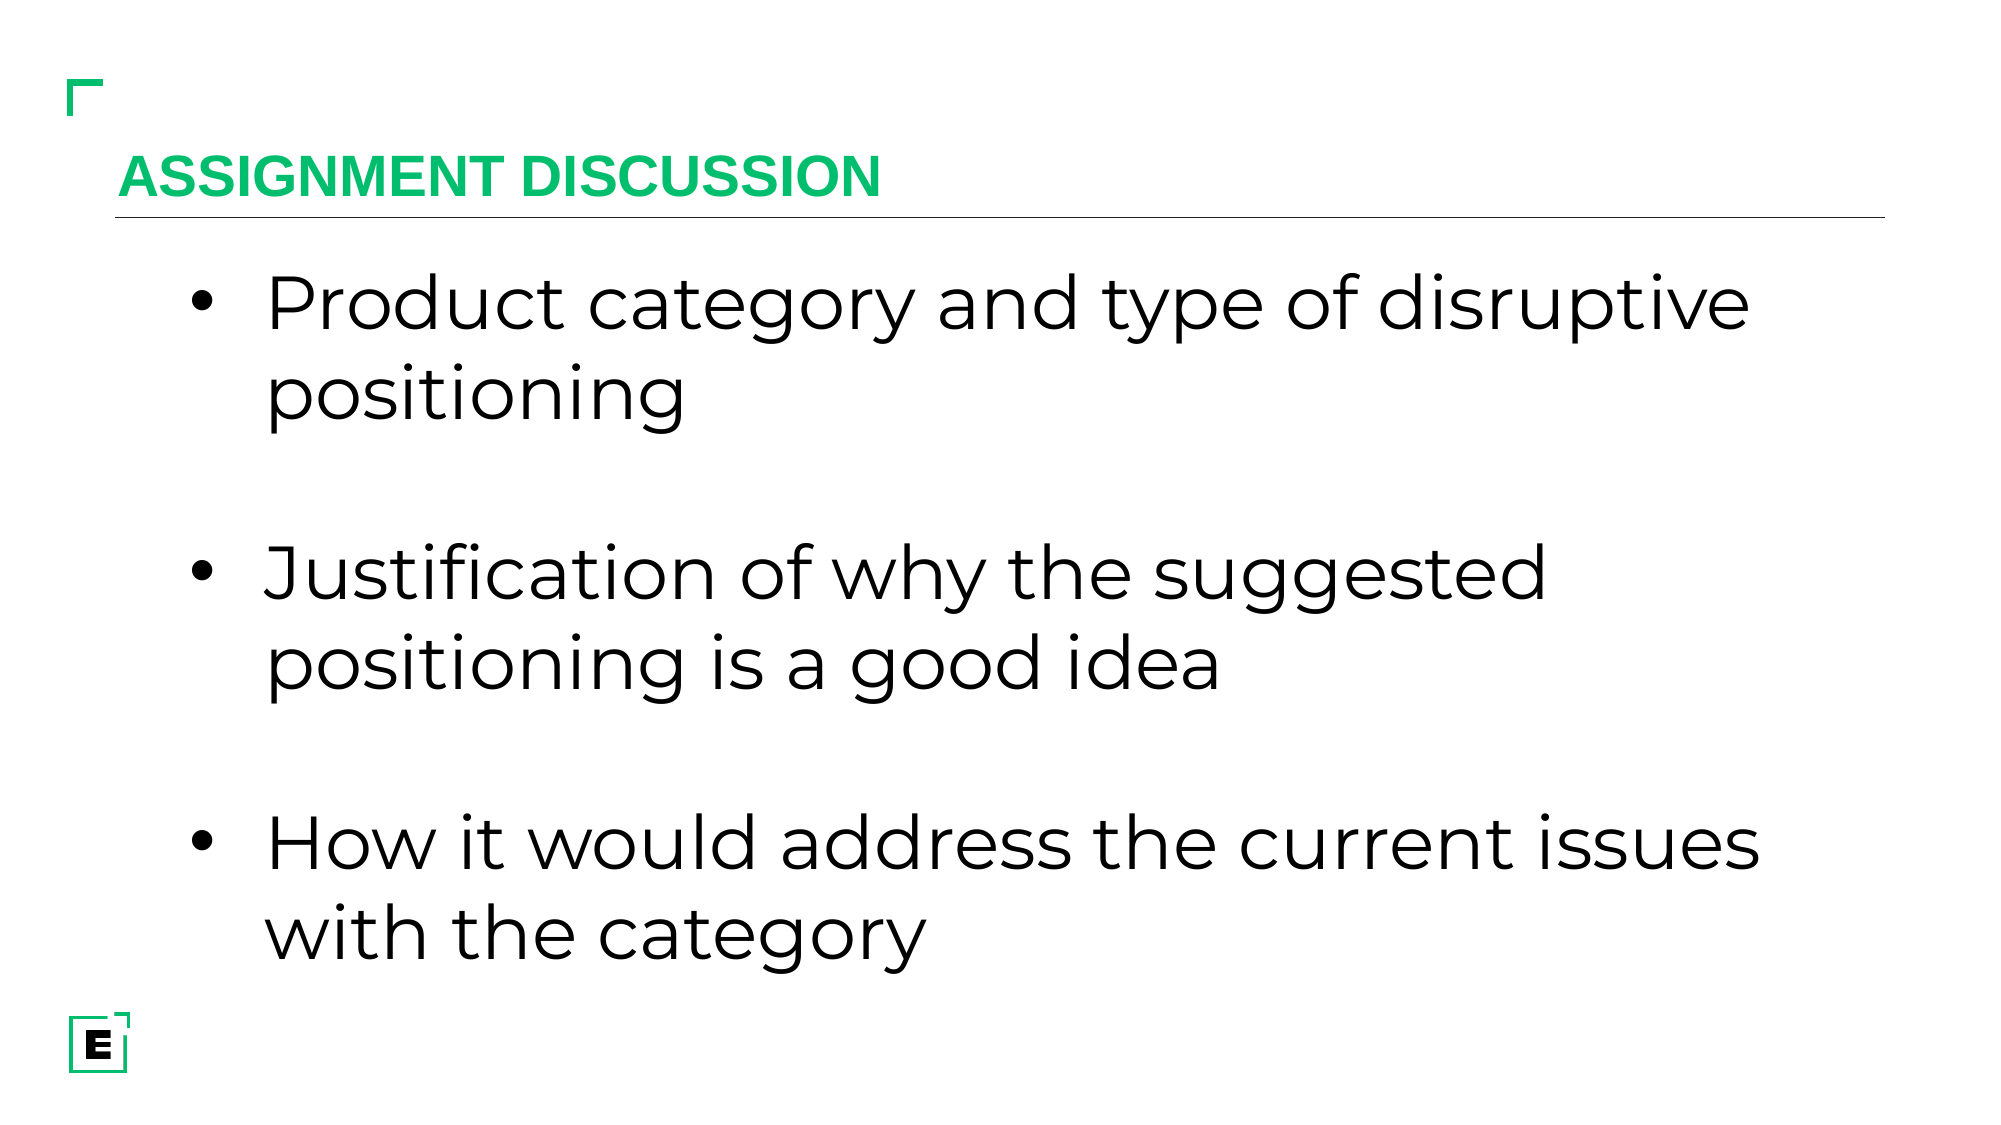

# ASSIGNMENT DISCUSSION
Product category and type of disruptive positioning
Justification of why the suggested positioning is a good idea
How it would address the current issues with the category